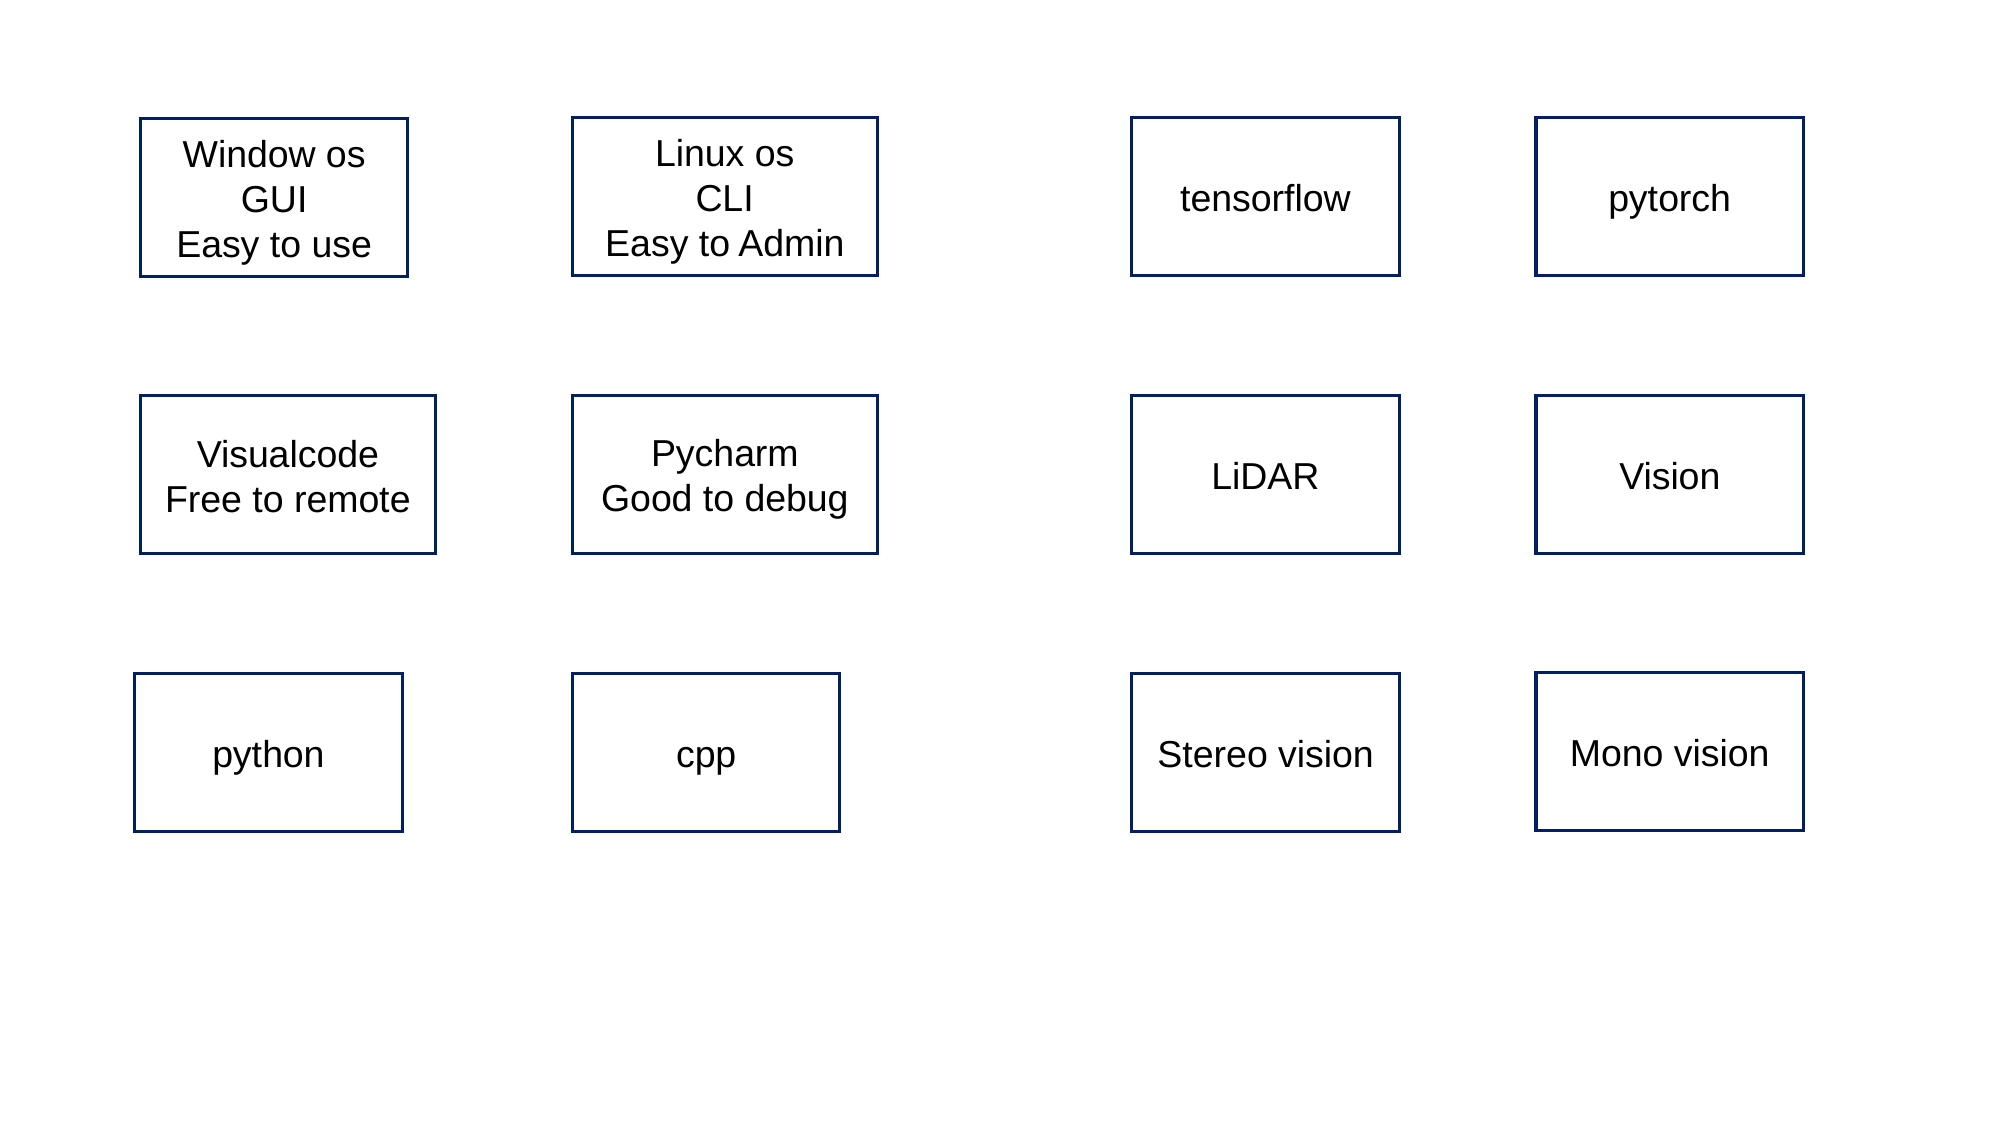

pytorch
Linux os
CLI
Easy to Admin
tensorflow
Window os
GUI
Easy to use
Vision
LiDAR
Pycharm
Good to debug
Visualcode
Free to remote
Mono vision
python
cpp
Stereo vision